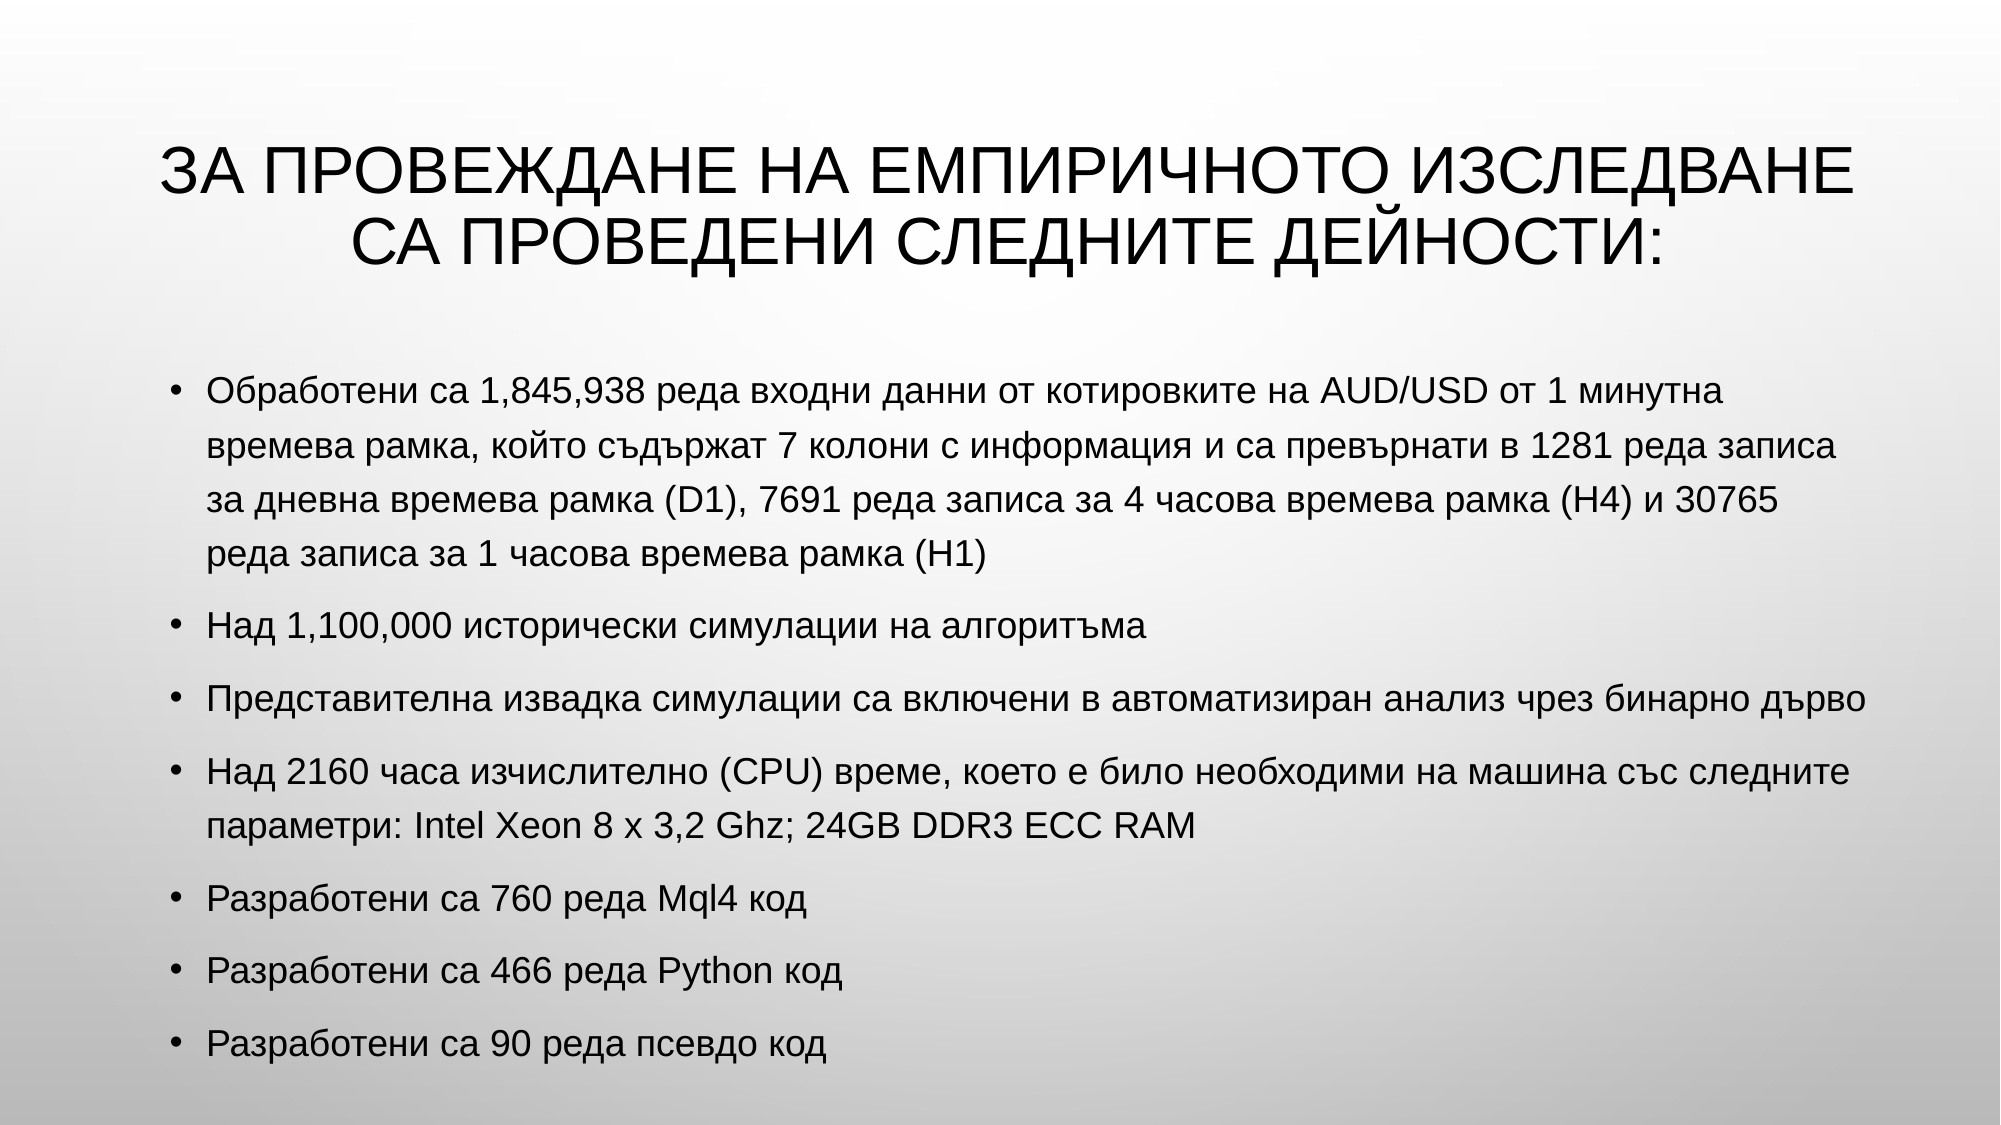

# За провеждане на емпиричното изследване са проведени следните дейности:
Обработени са 1,845,938 реда входни данни от котировките на AUD/USD от 1 минутна времева рамка, който съдържат 7 колони с информация и са превърнати в 1281 реда записа за дневна времева рамка (D1), 7691 реда записа за 4 часова времева рамка (Н4) и 30765 реда записа за 1 часова времева рамка (Н1)
Над 1,100,000 исторически симулации на алгоритъма
Представителна извадка симулации са включени в автоматизиран анализ чрез бинарно дърво
Над 2160 часа изчислително (CPU) време, което е било необходими на машина със следните параметри: Intel Xeon 8 x 3,2 Ghz; 24GB DDR3 ECC RAM
Разработени са 760 реда Mql4 код
Разработени са 466 реда Python код
Разработени са 90 реда псевдо код